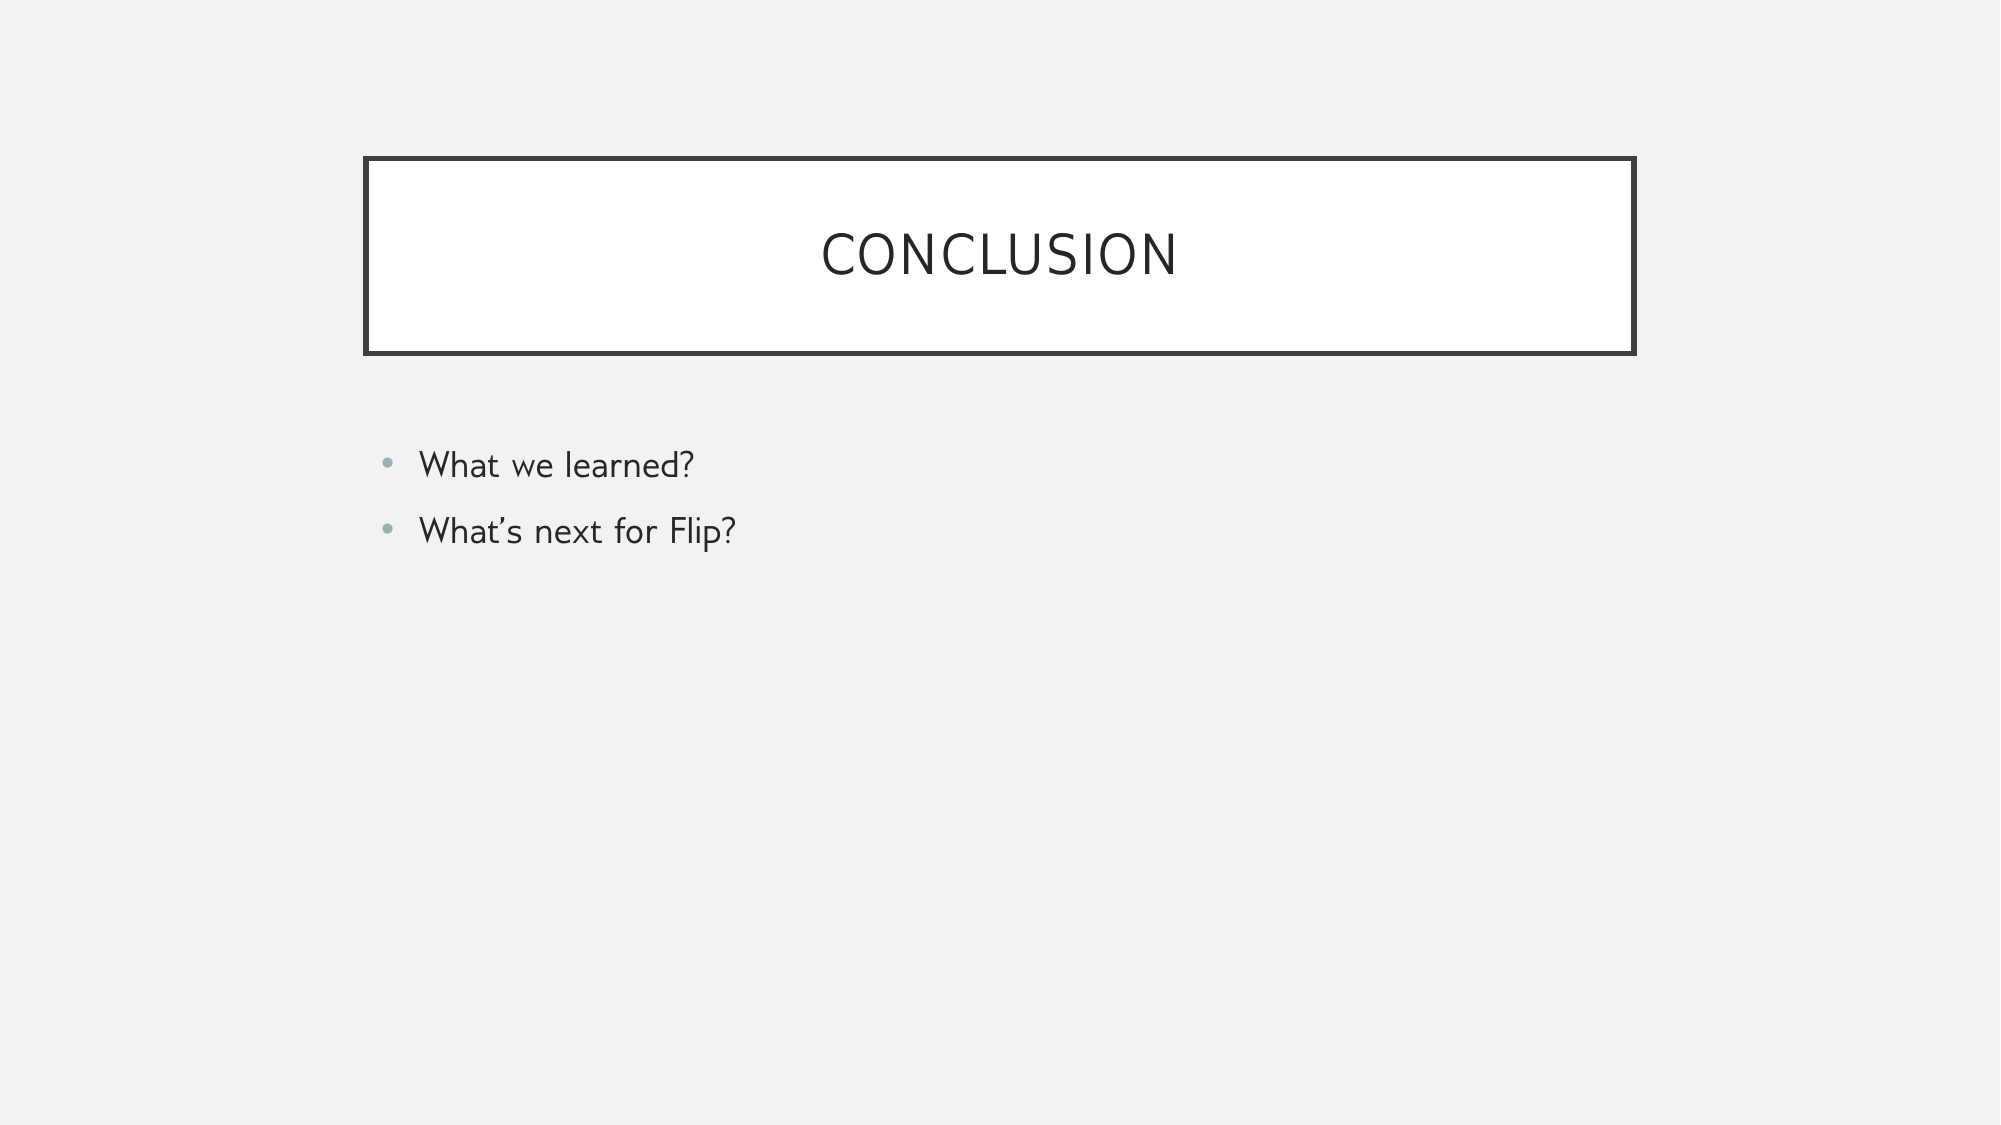

# Conclusion
What we learned?
What’s next for Flip?